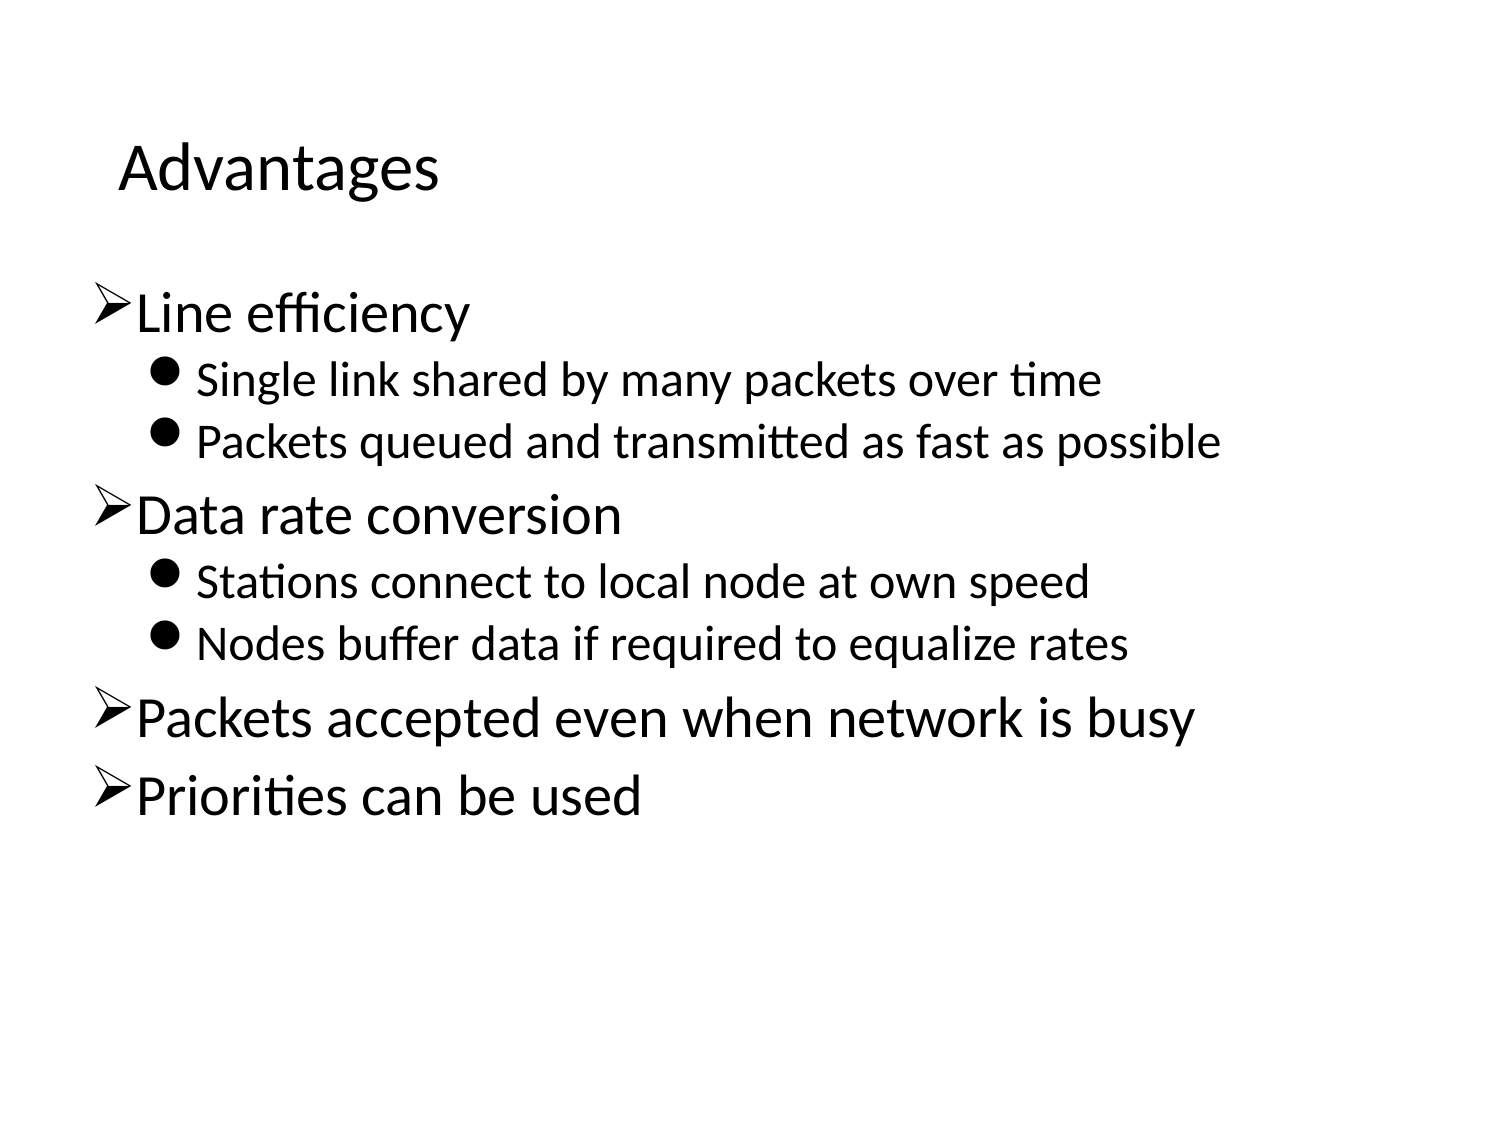

# Advantages
Line efficiency
Single link shared by many packets over time
Packets queued and transmitted as fast as possible
Data rate conversion
Stations connect to local node at own speed
Nodes buffer data if required to equalize rates
Packets accepted even when network is busy
Priorities can be used